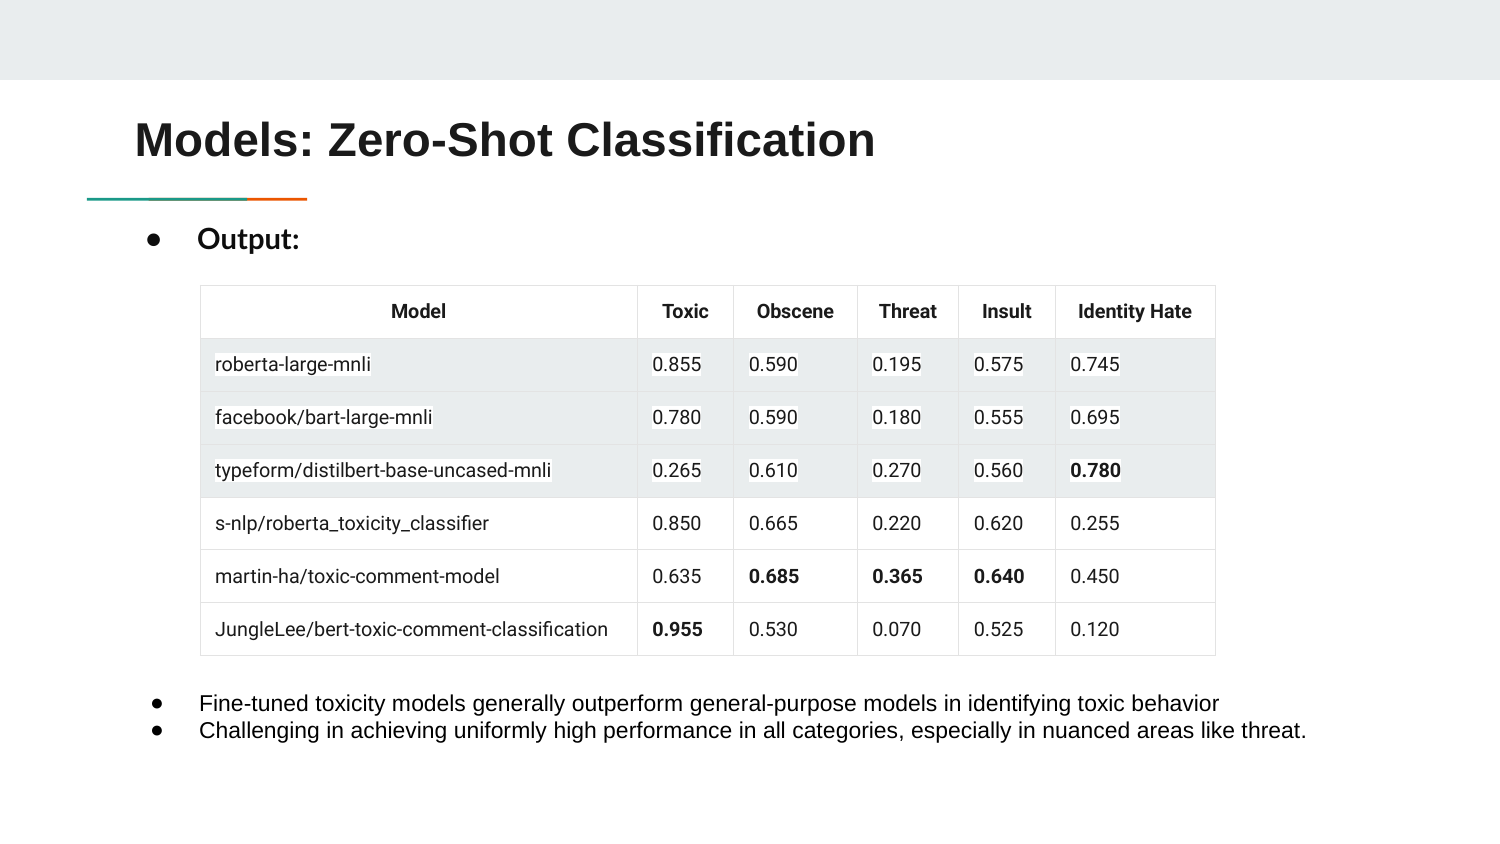

# Models: Zero-Shot Classification

Output:
| Model | Toxic | Obscene | Threat | Insult | Identity Hate |
| --- | --- | --- | --- | --- | --- |
| roberta-large-mnli | 0.855 | 0.590 | 0.195 | 0.575 | 0.745 |
| facebook/bart-large-mnli | 0.780 | 0.590 | 0.180 | 0.555 | 0.695 |
| typeform/distilbert-base-uncased-mnli | 0.265 | 0.610 | 0.270 | 0.560 | 0.780 |
| s-nlp/roberta\_toxicity\_classifier | 0.850 | 0.665 | 0.220 | 0.620 | 0.255 |
| martin-ha/toxic-comment-model | 0.635 | 0.685 | 0.365 | 0.640 | 0.450 |
| JungleLee/bert-toxic-comment-classification | 0.955 | 0.530 | 0.070 | 0.525 | 0.120 |
Fine-tuned toxicity models generally outperform general-purpose models in identifying toxic behavior
Challenging in achieving uniformly high performance in all categories, especially in nuanced areas like threat.